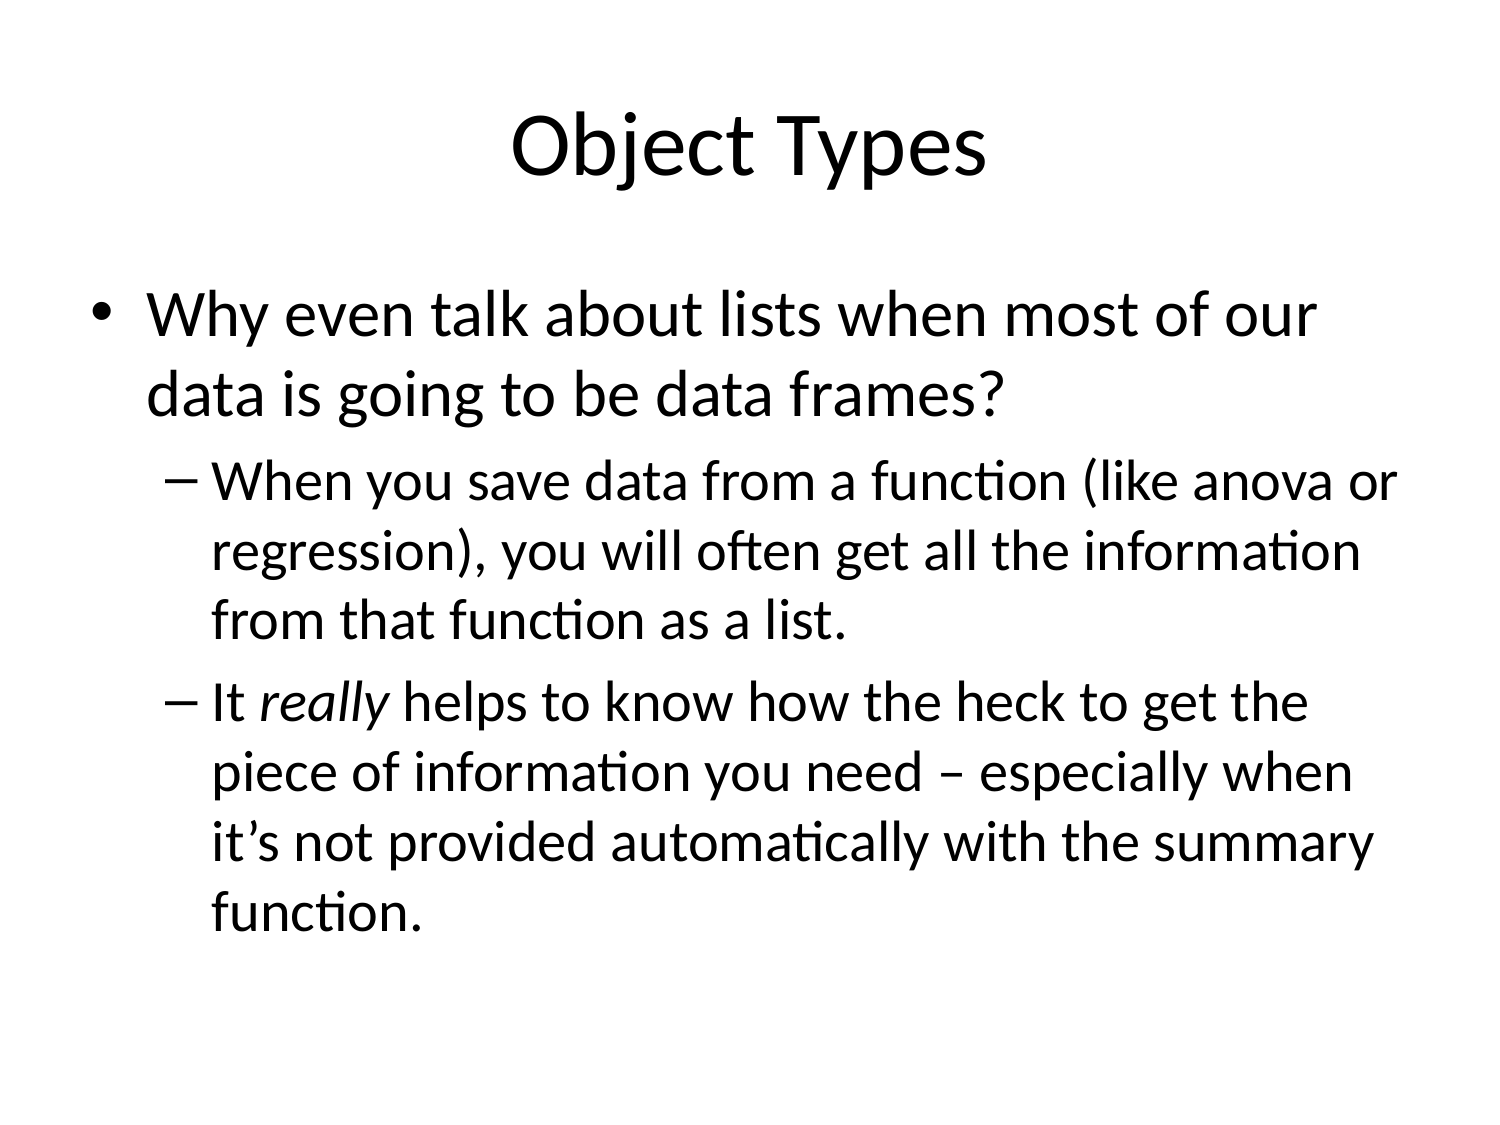

# Object Types
Why even talk about lists when most of our data is going to be data frames?
When you save data from a function (like anova or regression), you will often get all the information from that function as a list.
It really helps to know how the heck to get the piece of information you need – especially when it’s not provided automatically with the summary function.